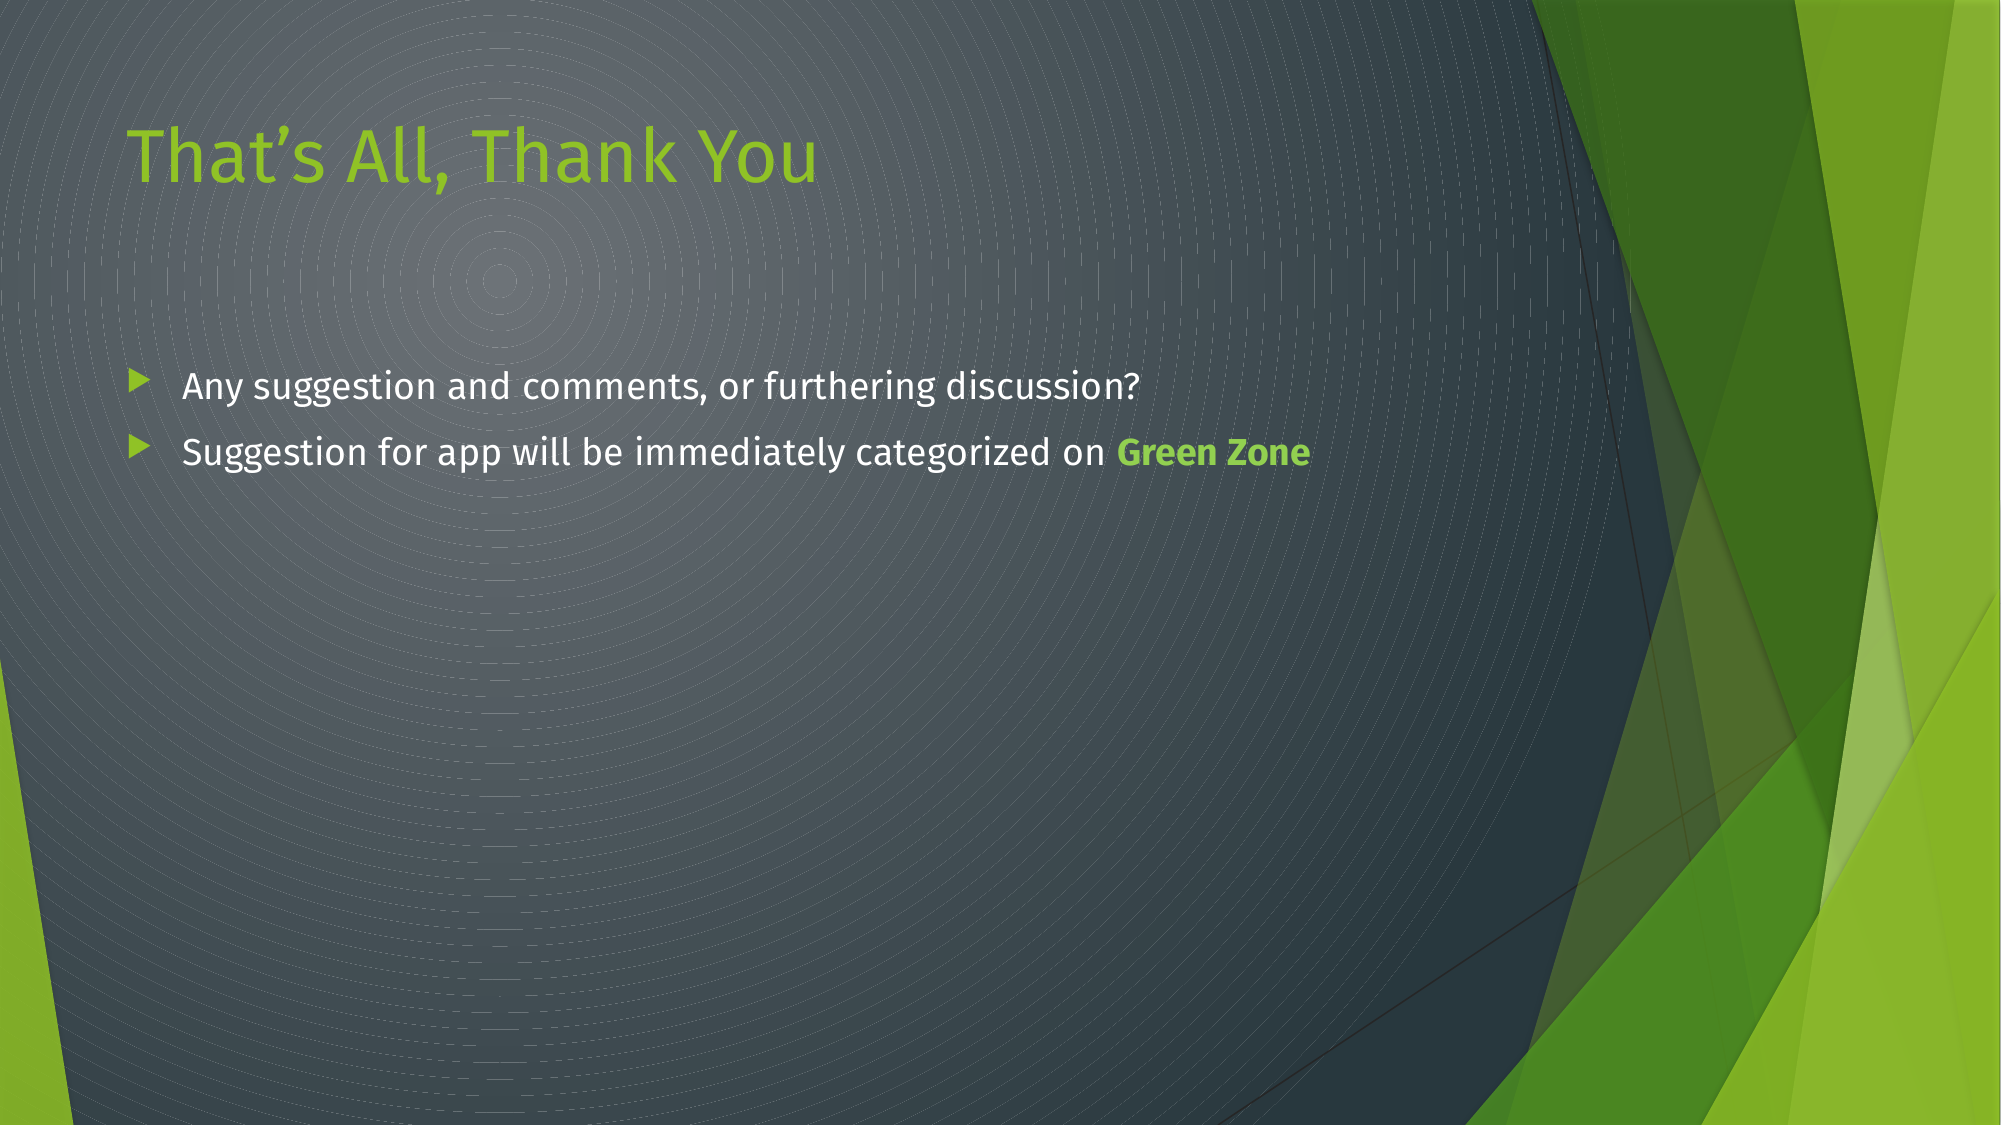

# That’s All, Thank You
Any suggestion and comments, or furthering discussion?
Suggestion for app will be immediately categorized on Green Zone